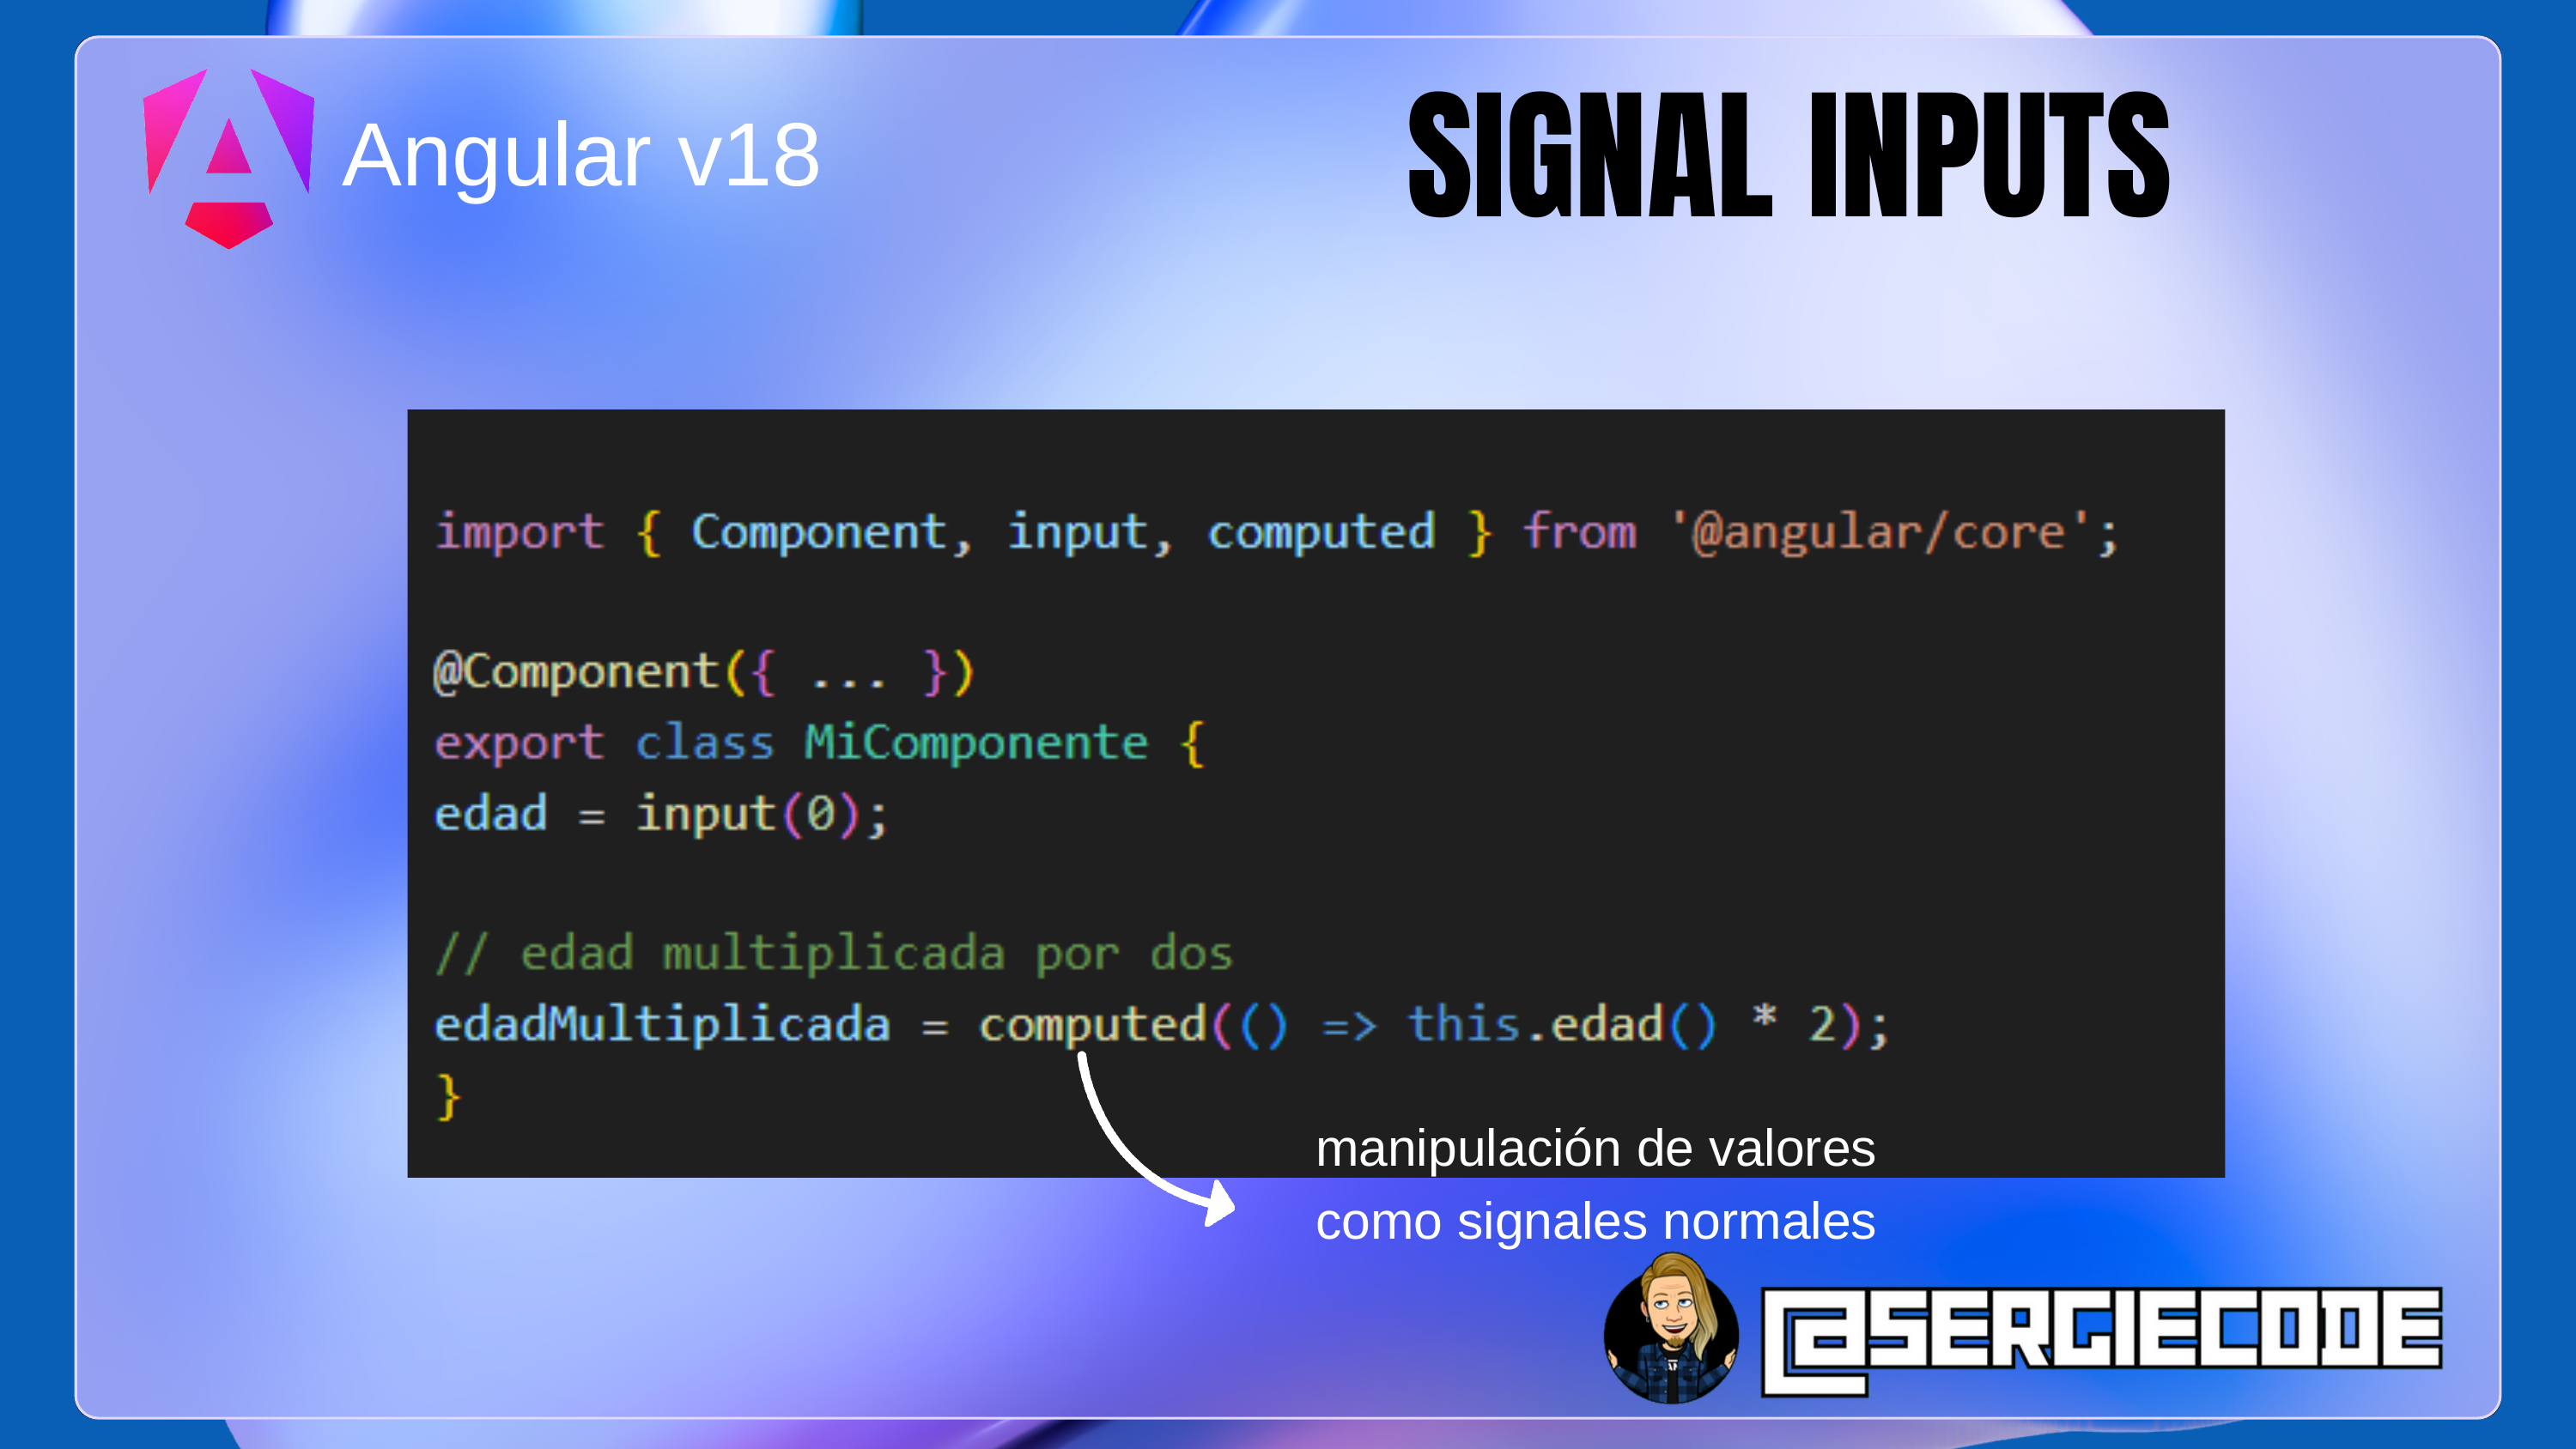

SIGNAL INPUTS
Angular v18

manipulación de valores
como signales normales